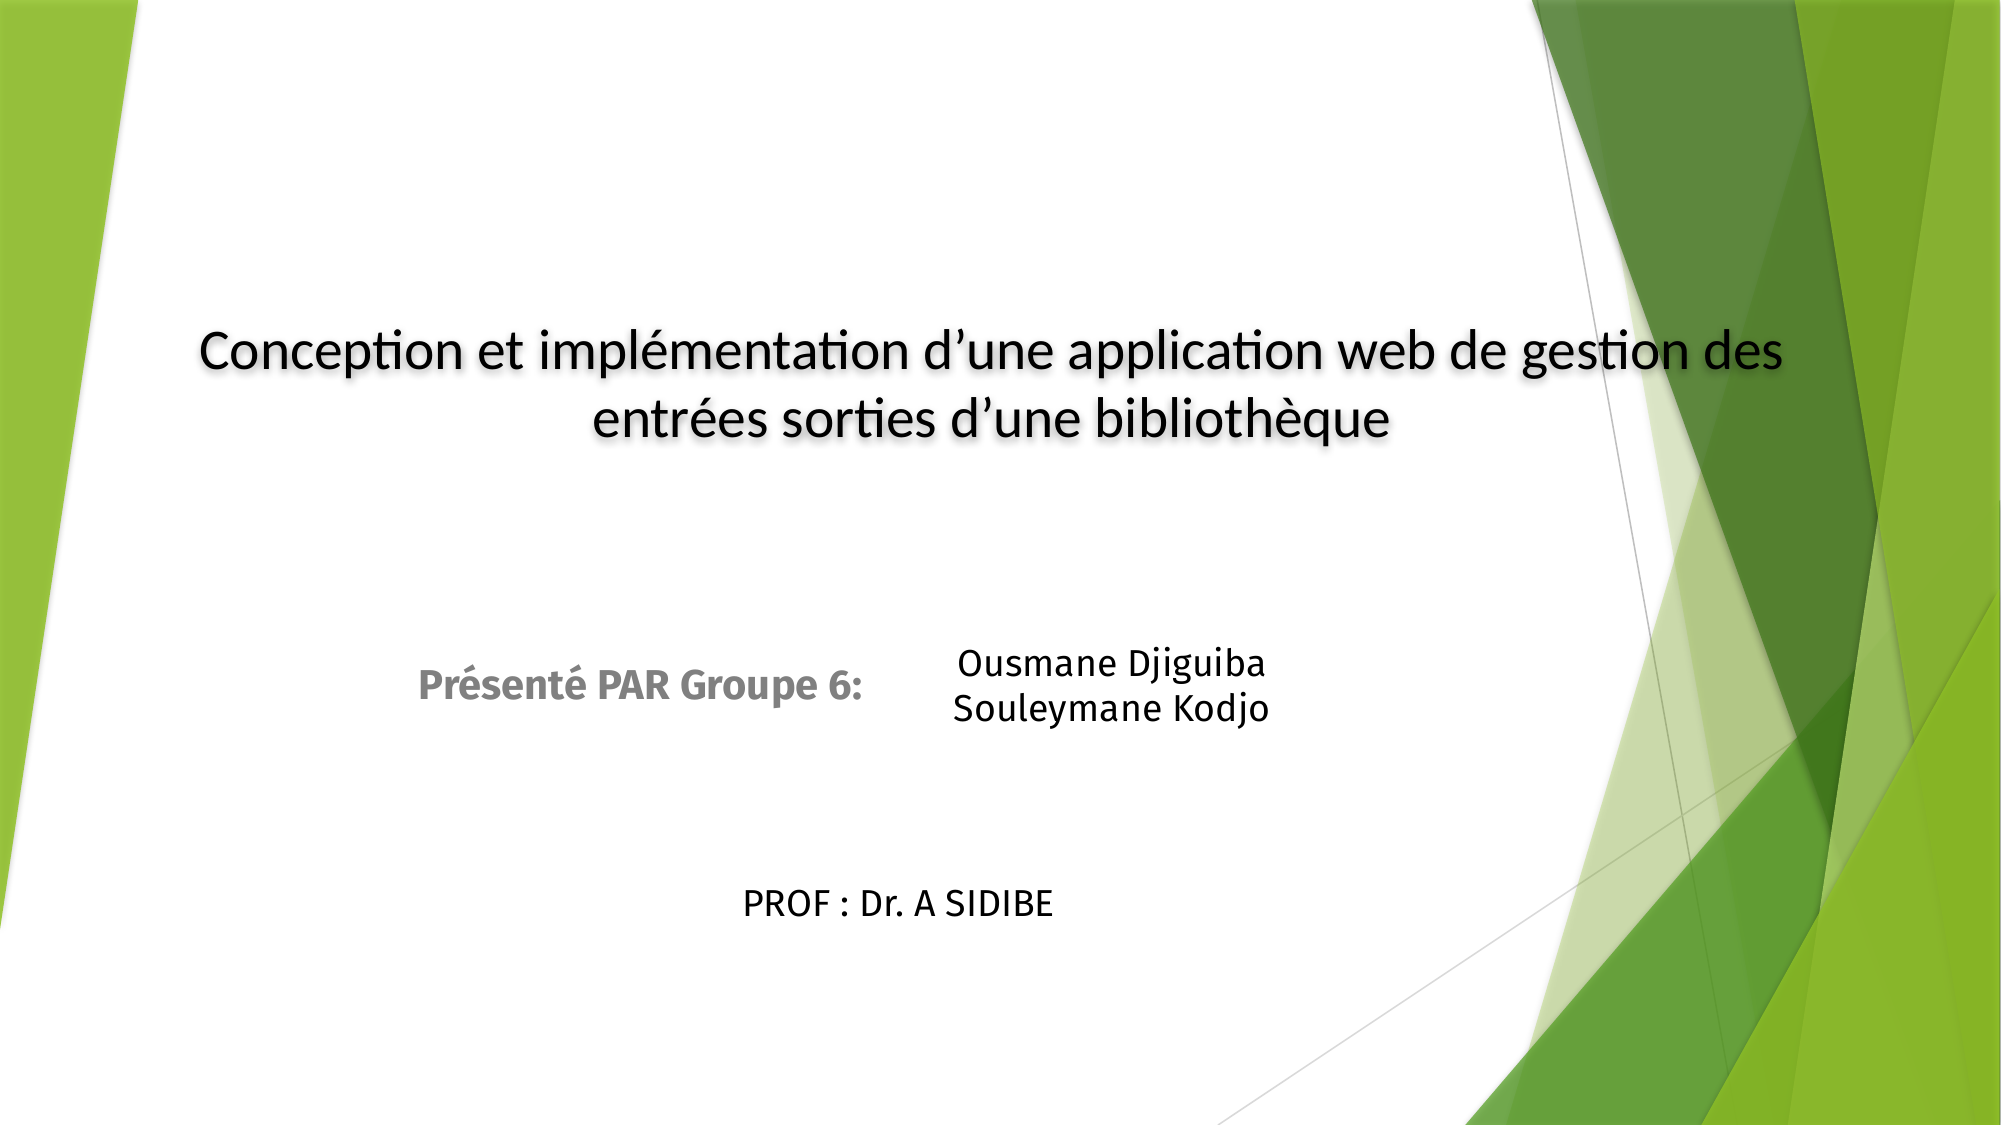

# Conception et implémentation d’une application web de gestion des entrées sorties d’une bibliothèque

Présenté PAR Groupe 6:

Ousmane Djiguiba
Souleymane Kodjo

PROF : Dr. A SIDIBE